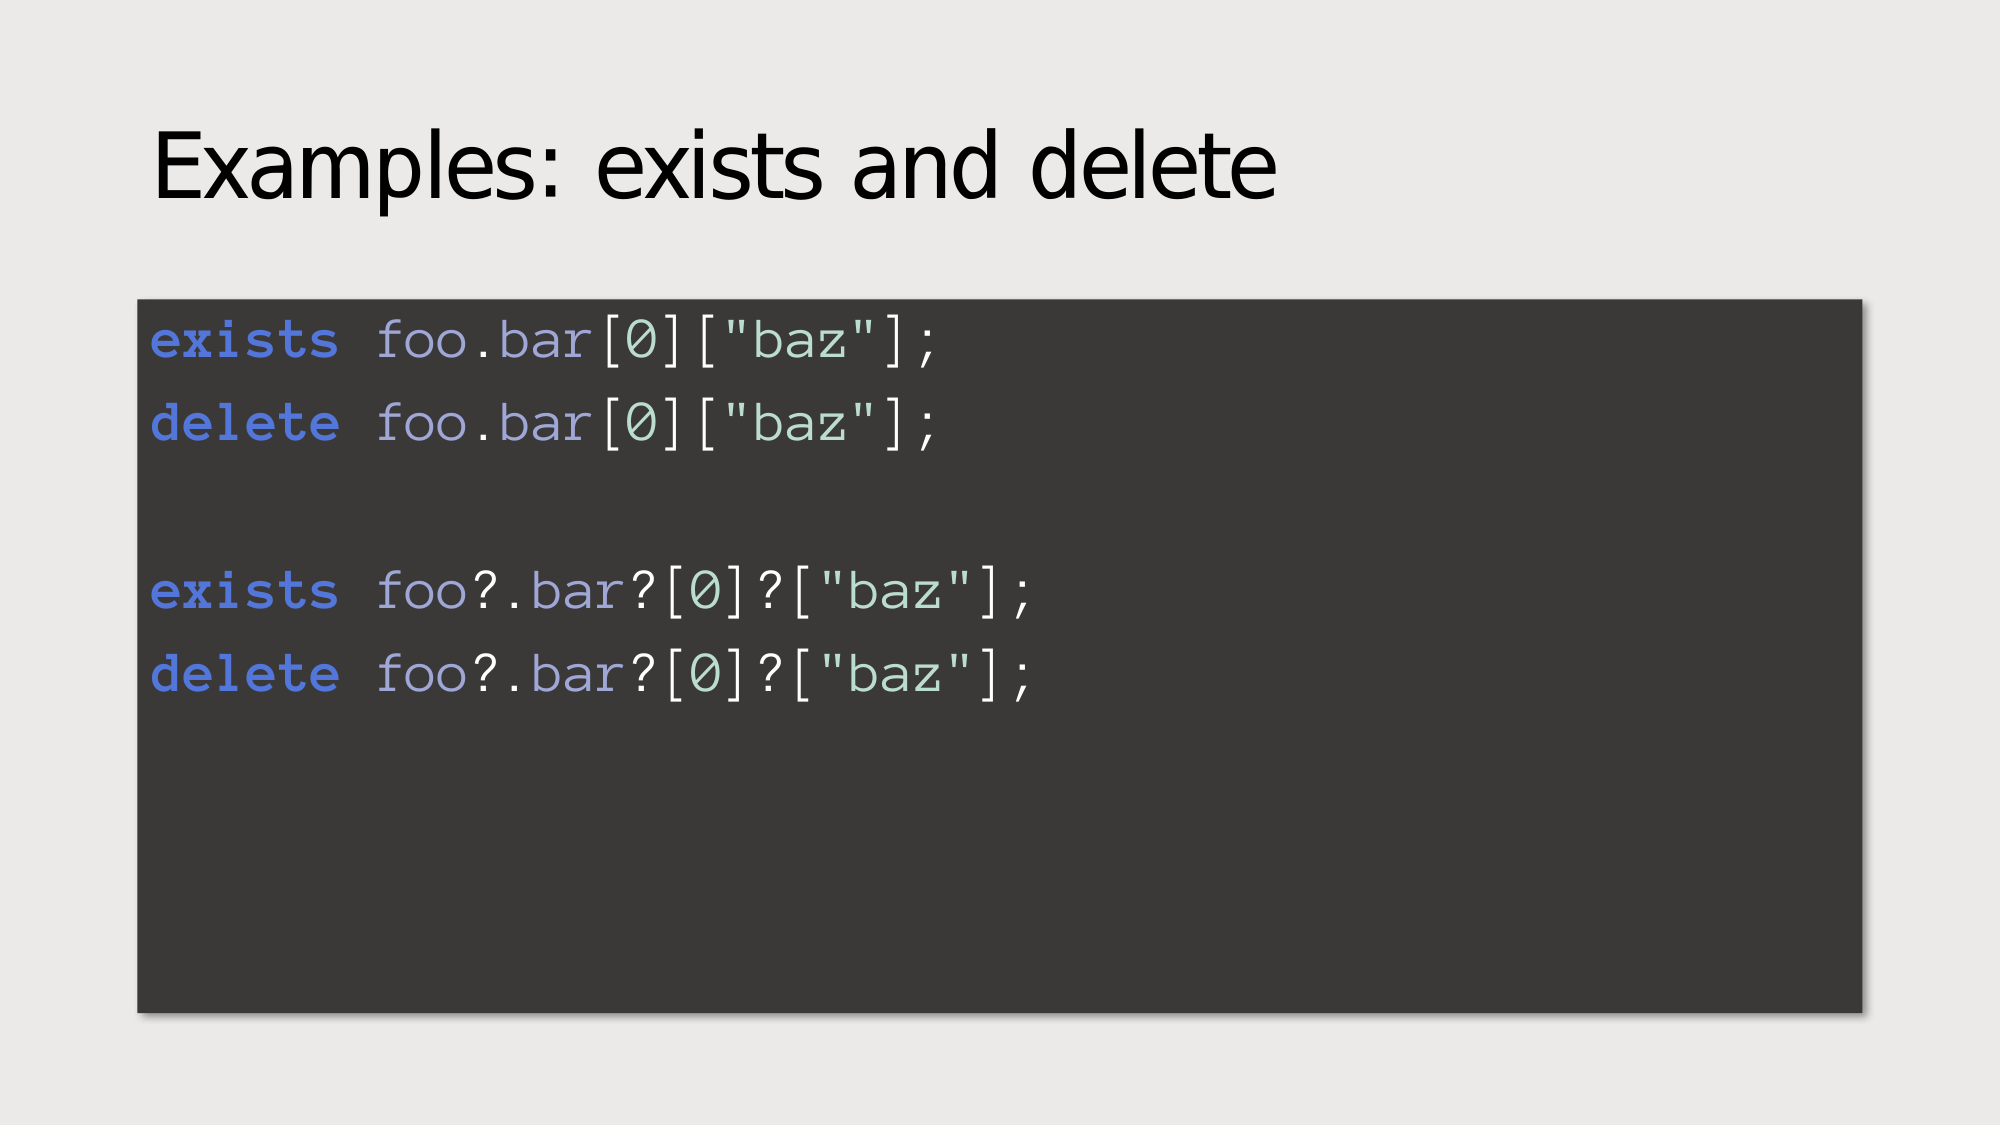

# Examples: exists and delete
exists foo.bar[0]["baz"];
delete foo.bar[0]["baz"];

exists foo?.bar?[0]?["baz"];
delete foo?.bar?[0]?["baz"];